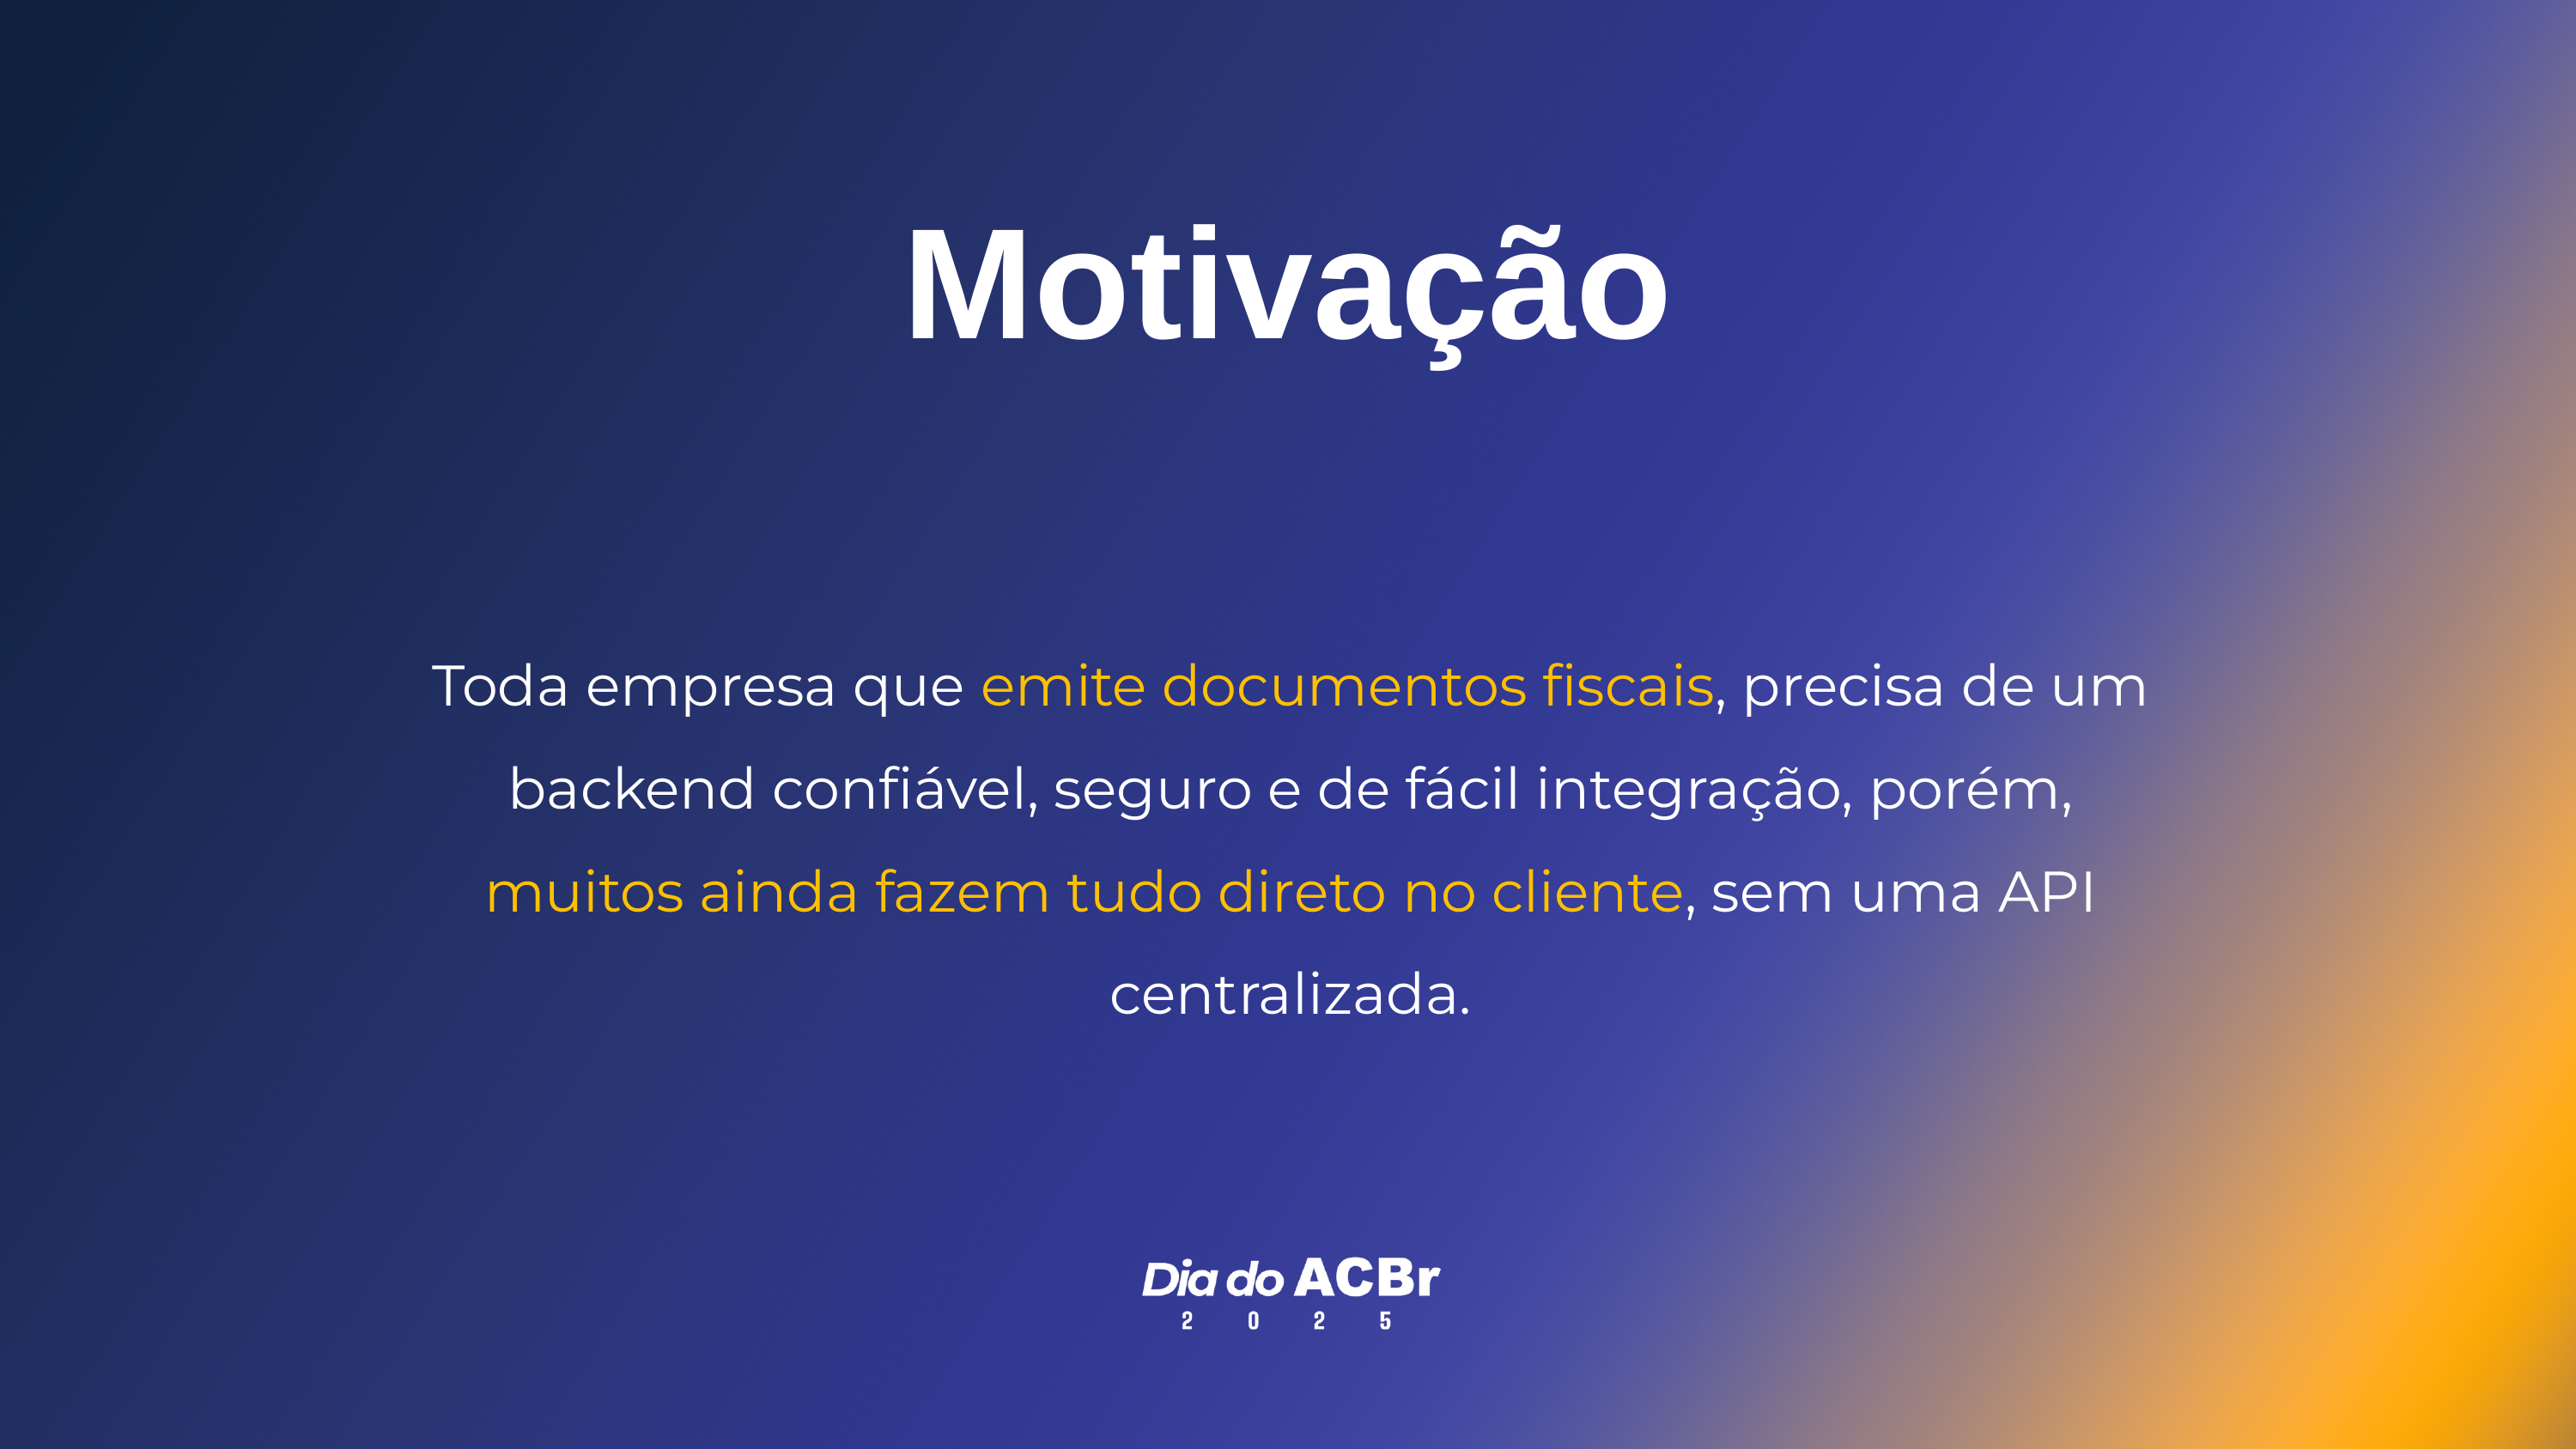

Motivação
Toda empresa que emite documentos fiscais, precisa de um backend confiável, seguro e de fácil integração, porém, muitos ainda fazem tudo direto no cliente, sem uma API centralizada.